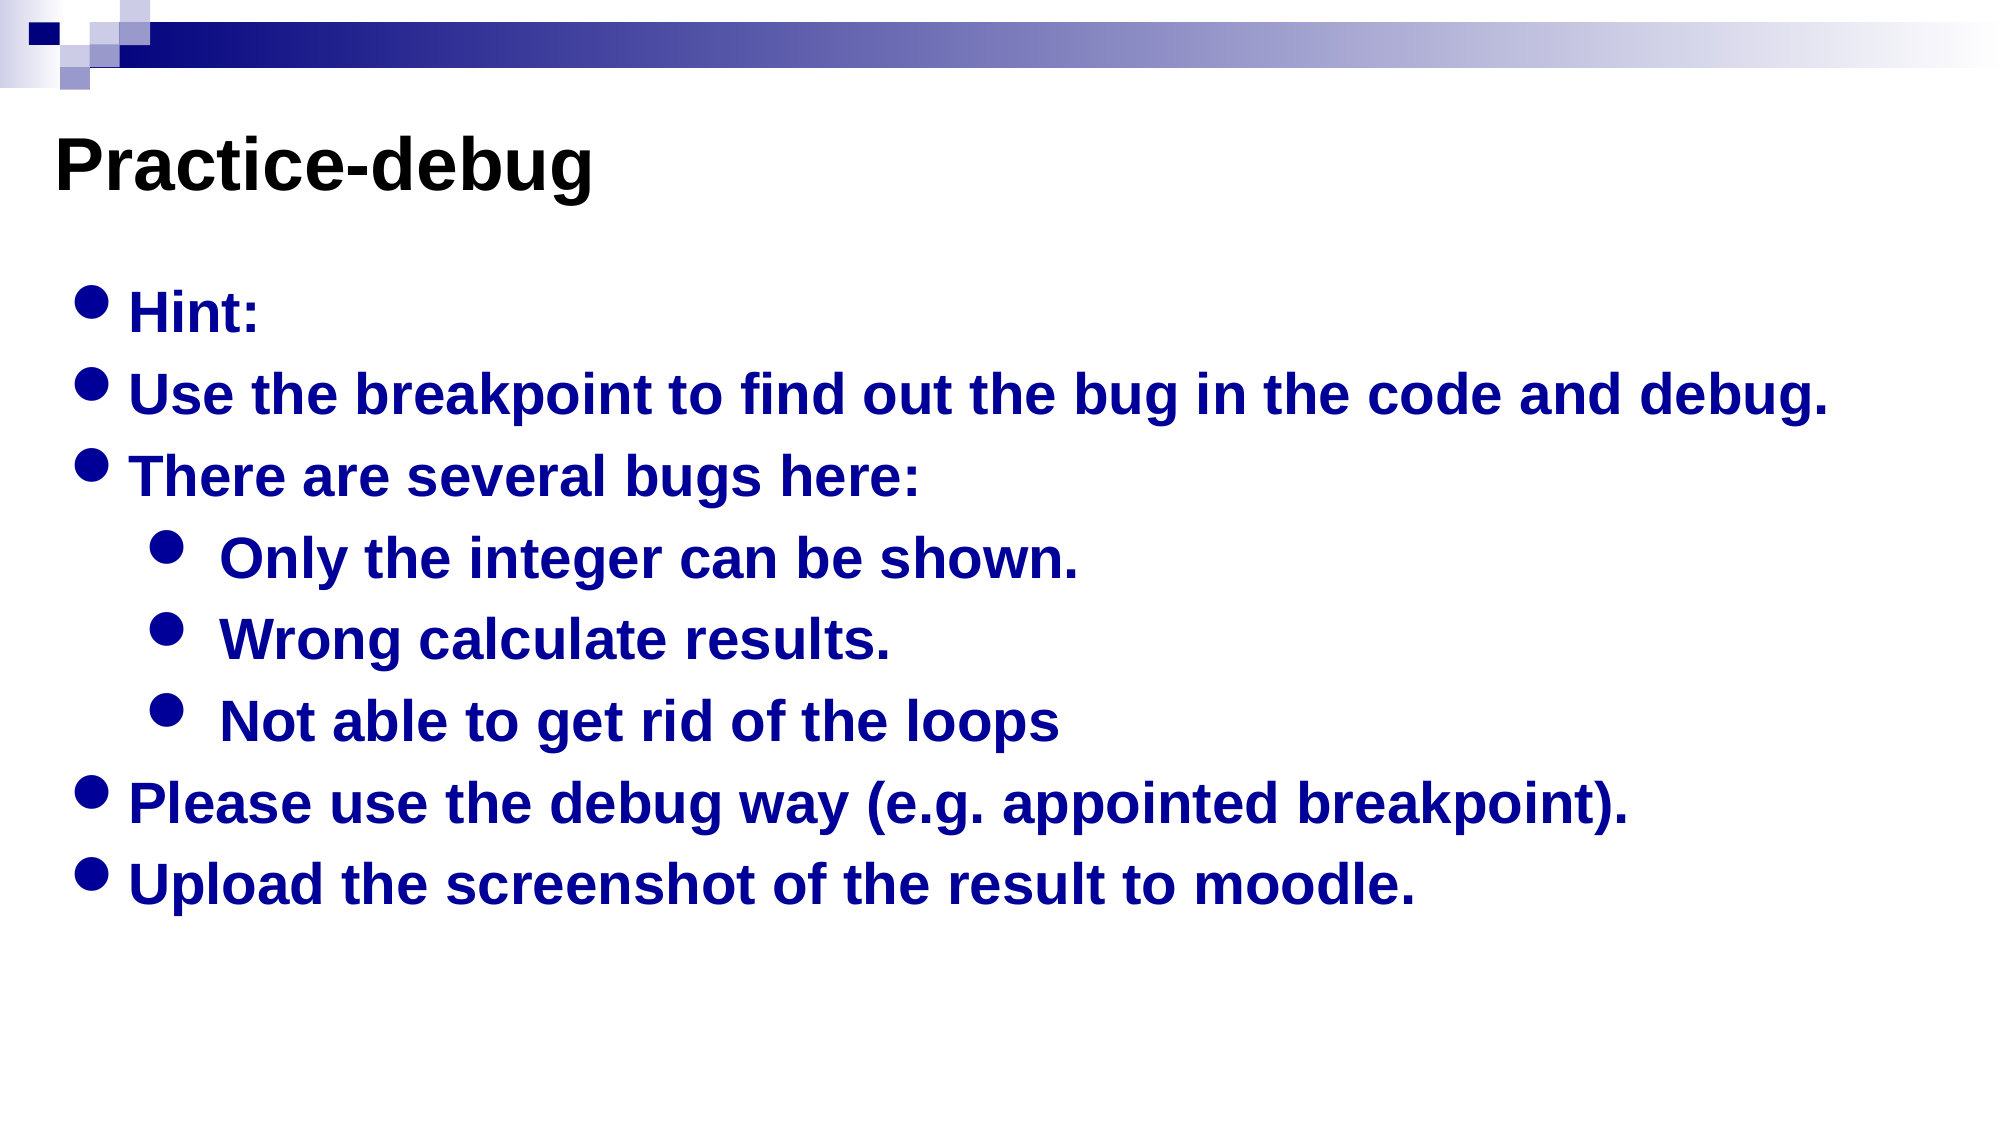

# Practice-debug
Hint:
Use the breakpoint to find out the bug in the code and debug.
There are several bugs here:
 Only the integer can be shown.
 Wrong calculate results.
 Not able to get rid of the loops
Please use the debug way (e.g. appointed breakpoint).
Upload the screenshot of the result to moodle.